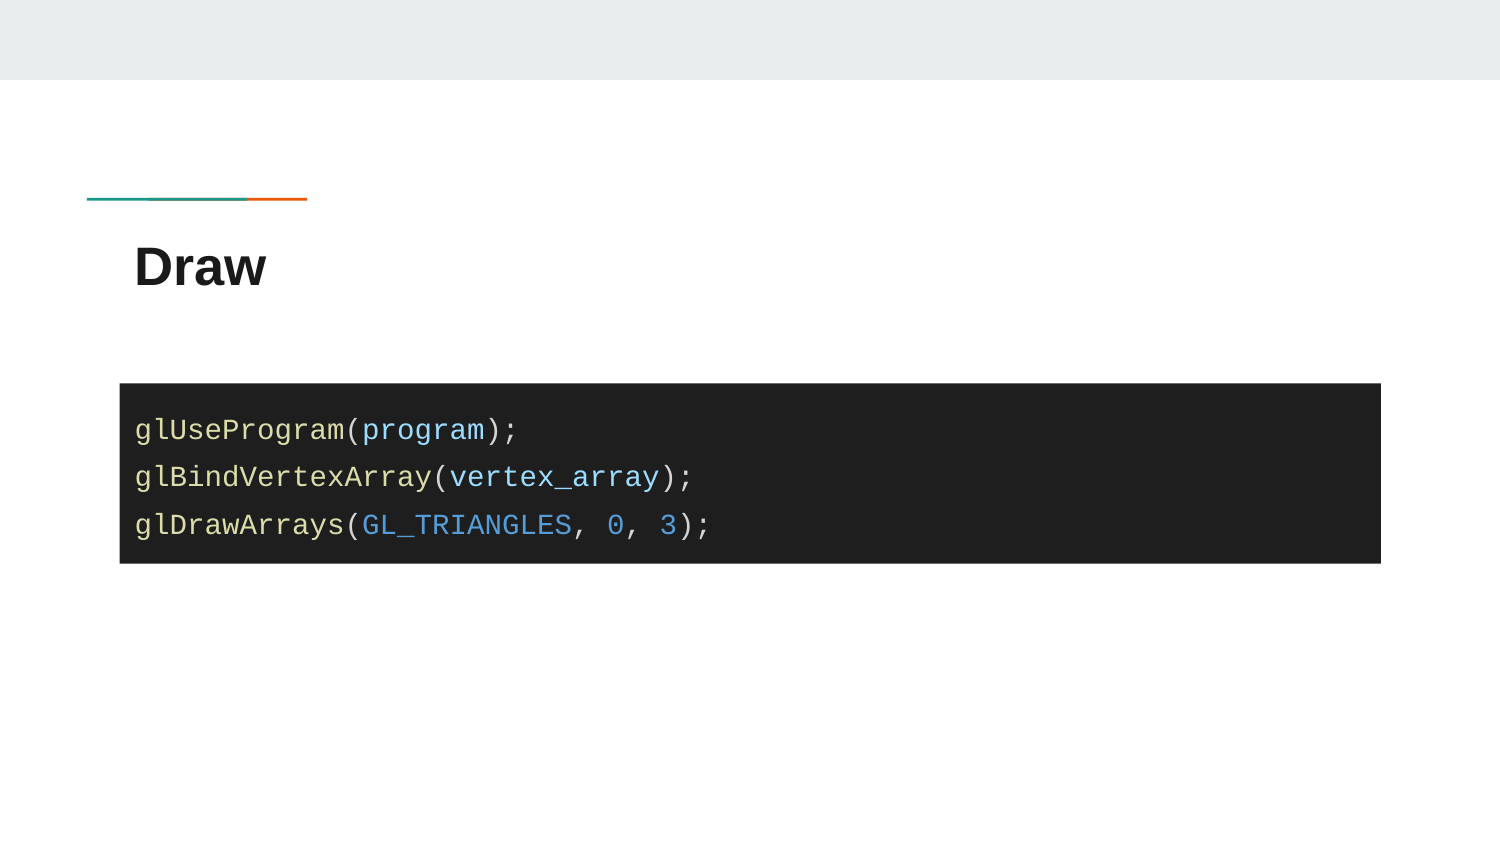

# Draw
glUseProgram(program);
glBindVertexArray(vertex_array);
glDrawArrays(GL_TRIANGLES, 0, 3);